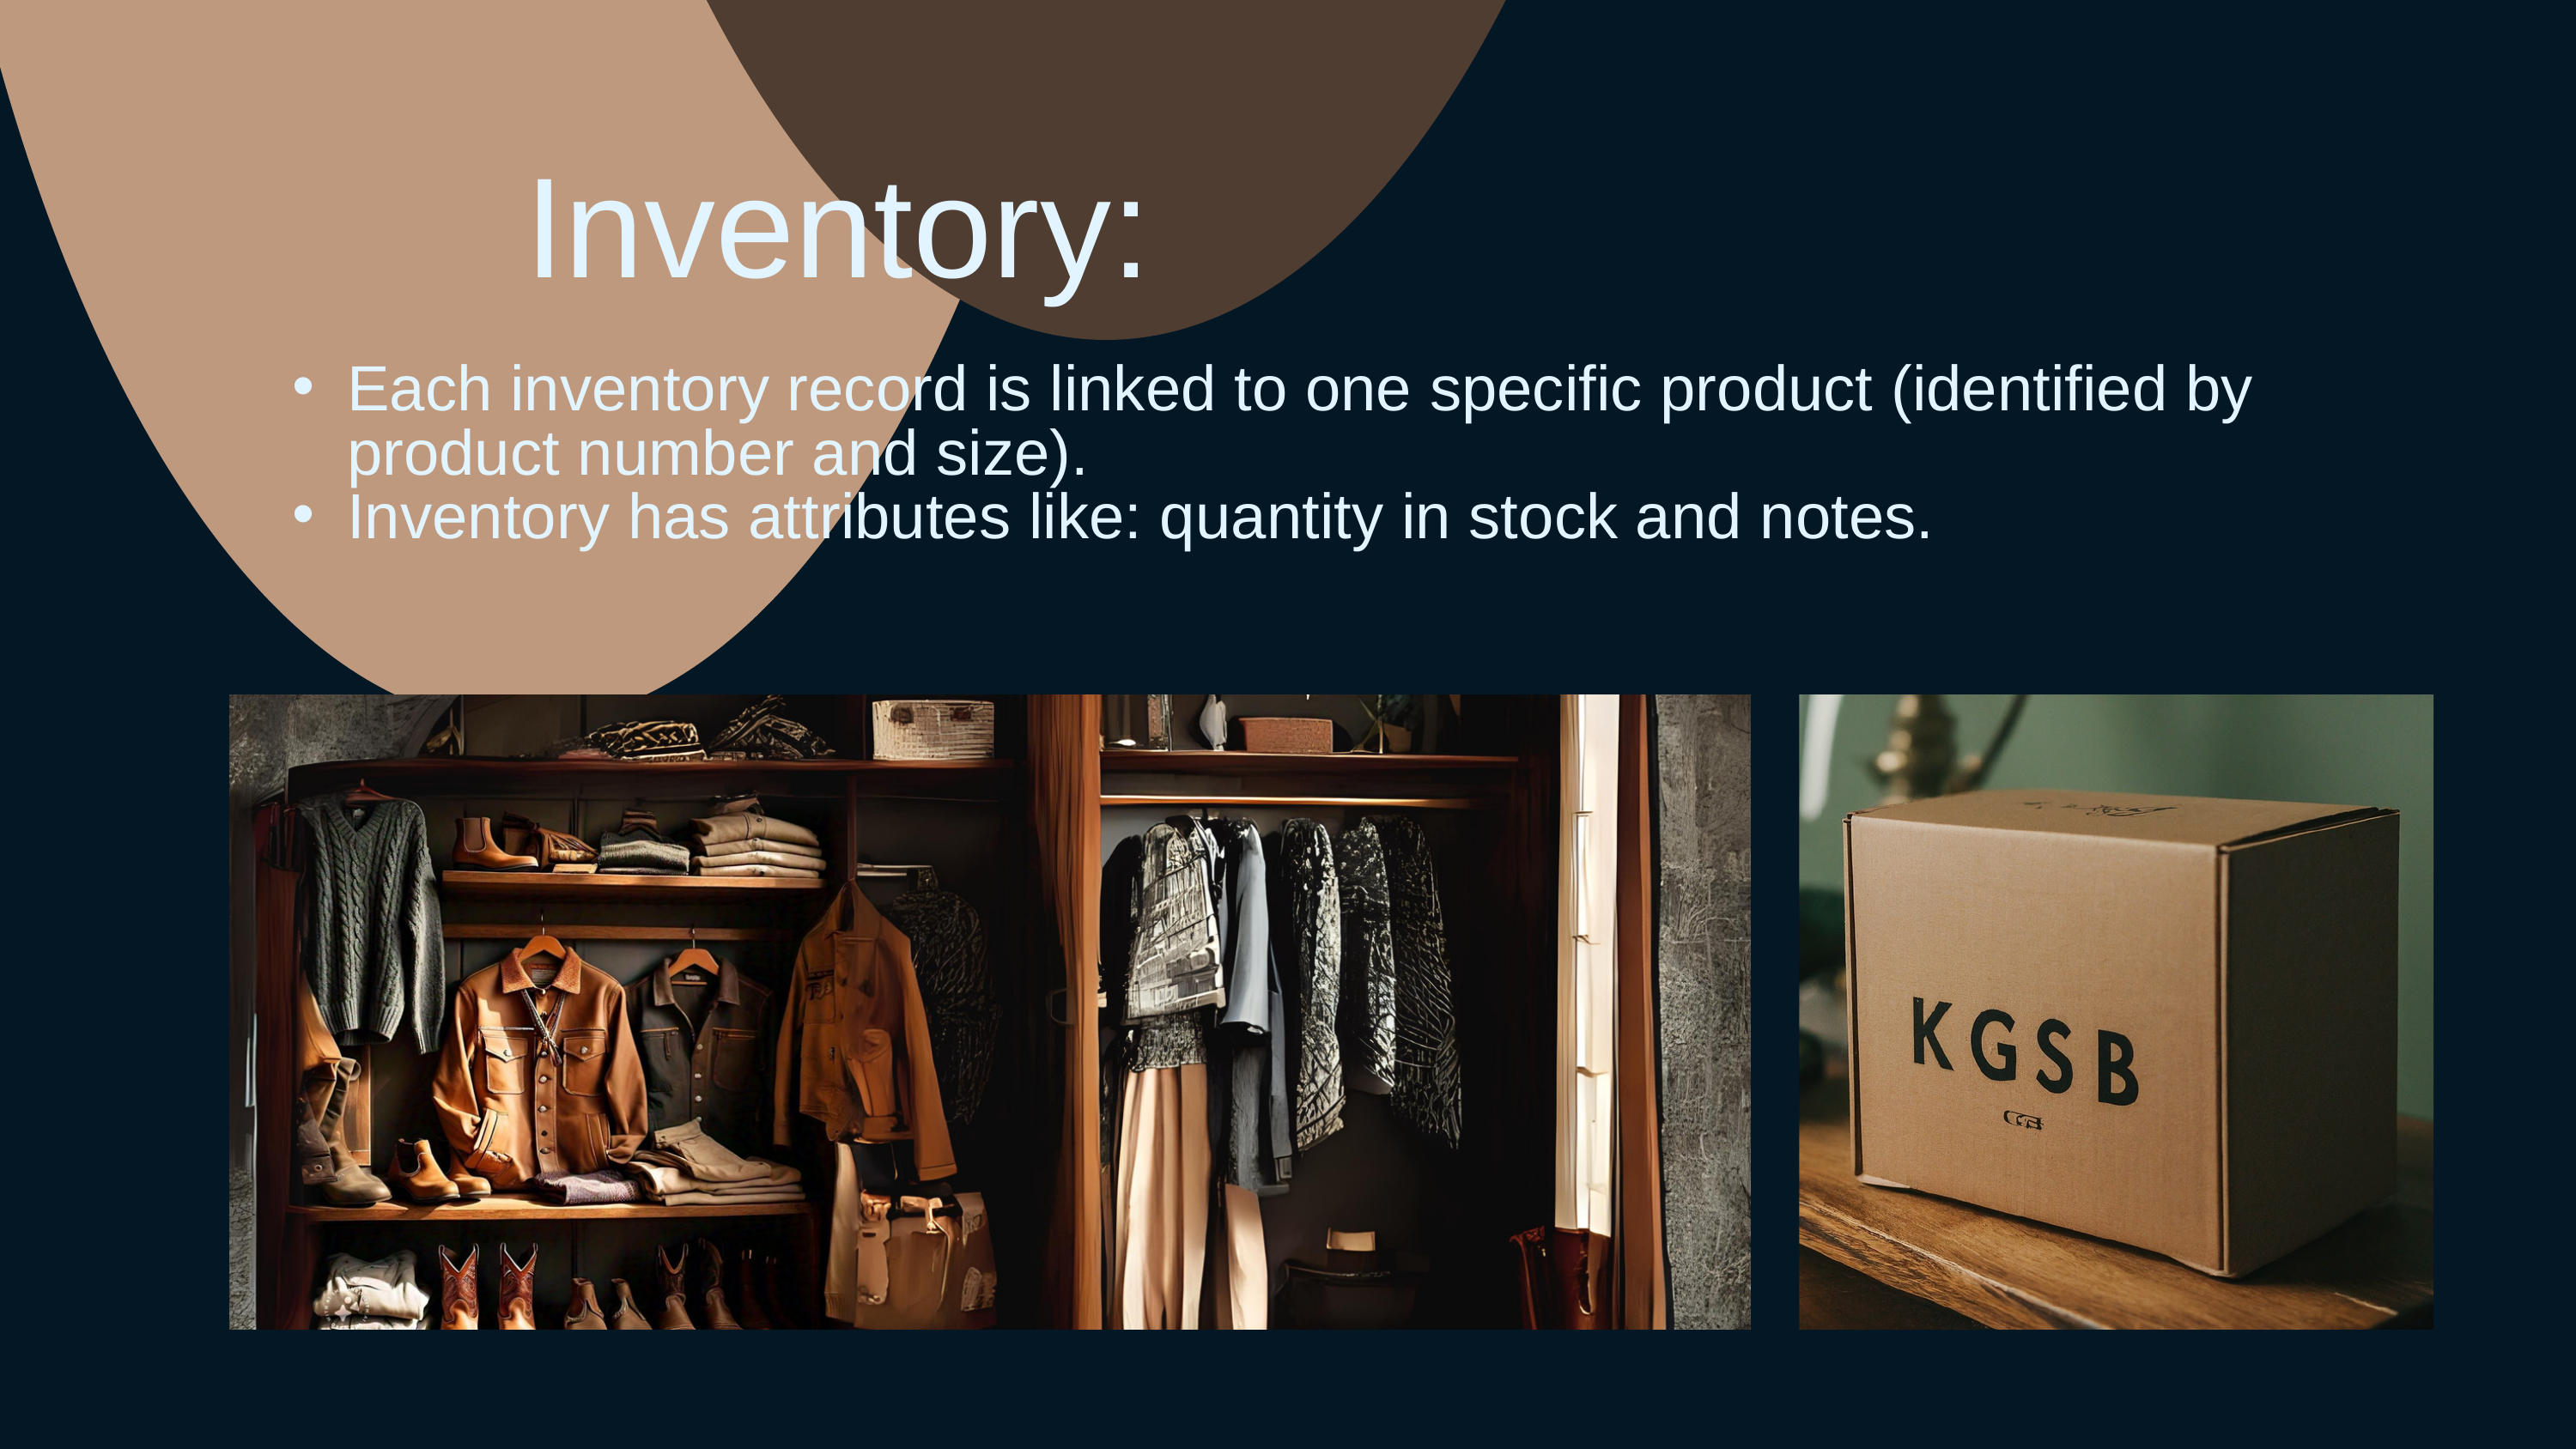

Inventory:
Each inventory record is linked to one specific product (identified by product number and size).
Inventory has attributes like: quantity in stock and notes.